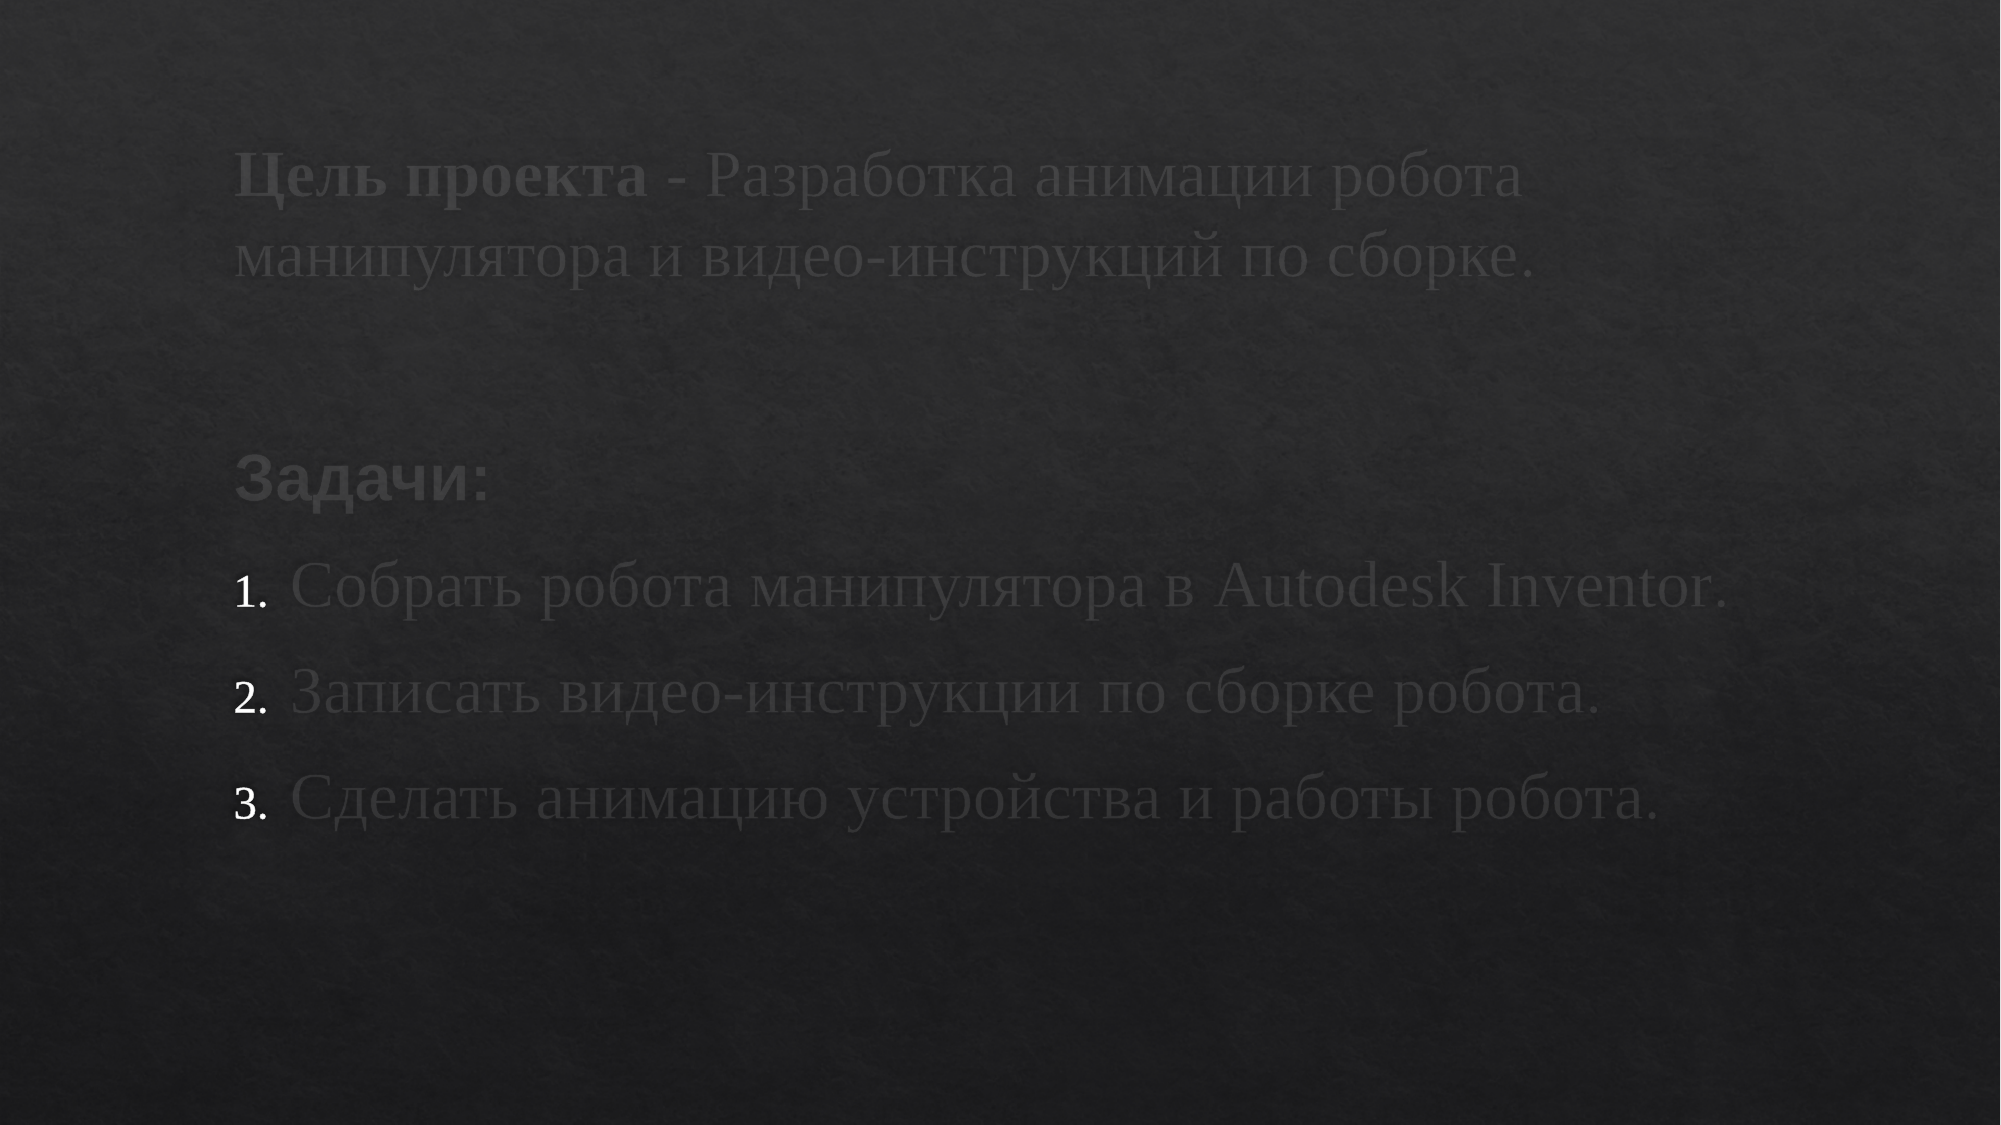

#
Цель проекта - Разработка анимации робота манипулятора и видео-инструкций по сборке.

Задачи:
Собрать робота манипулятора в Autodesk Inventor.
Записать видео-инструкции по сборке робота.
Сделать анимацию устройства и работы робота.